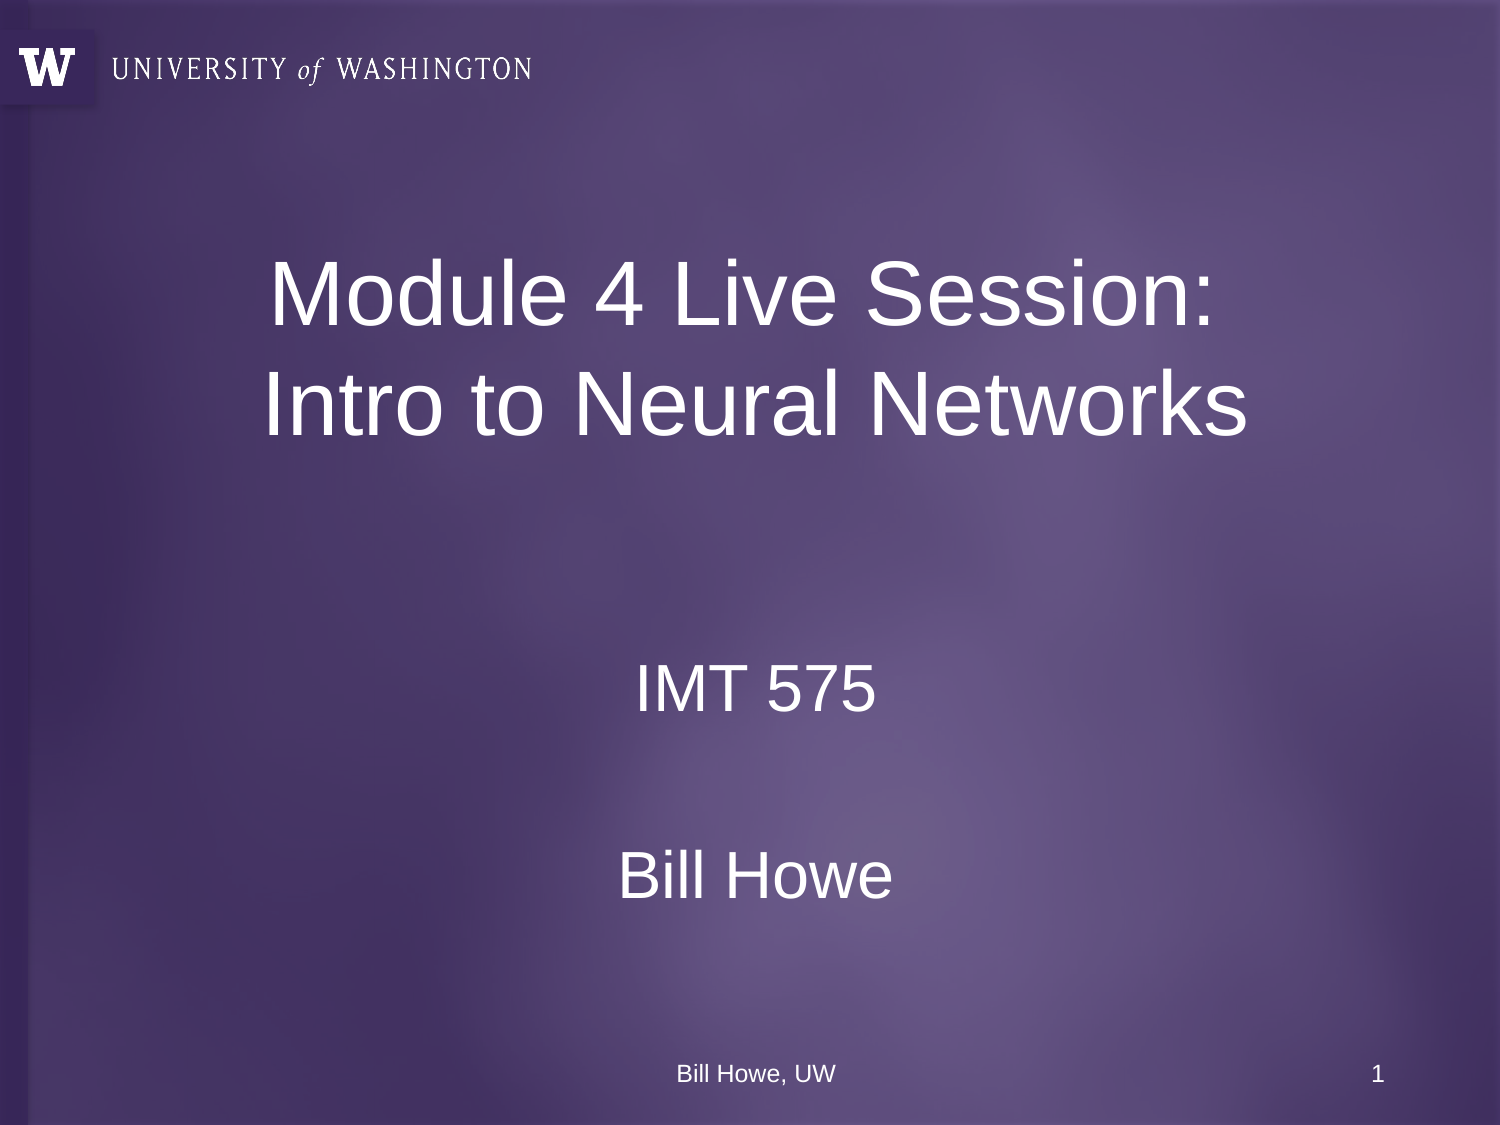

# Module 4 Live Session: Intro to Neural Networks
IMT 575

Bill Howe
Bill Howe, UW
1